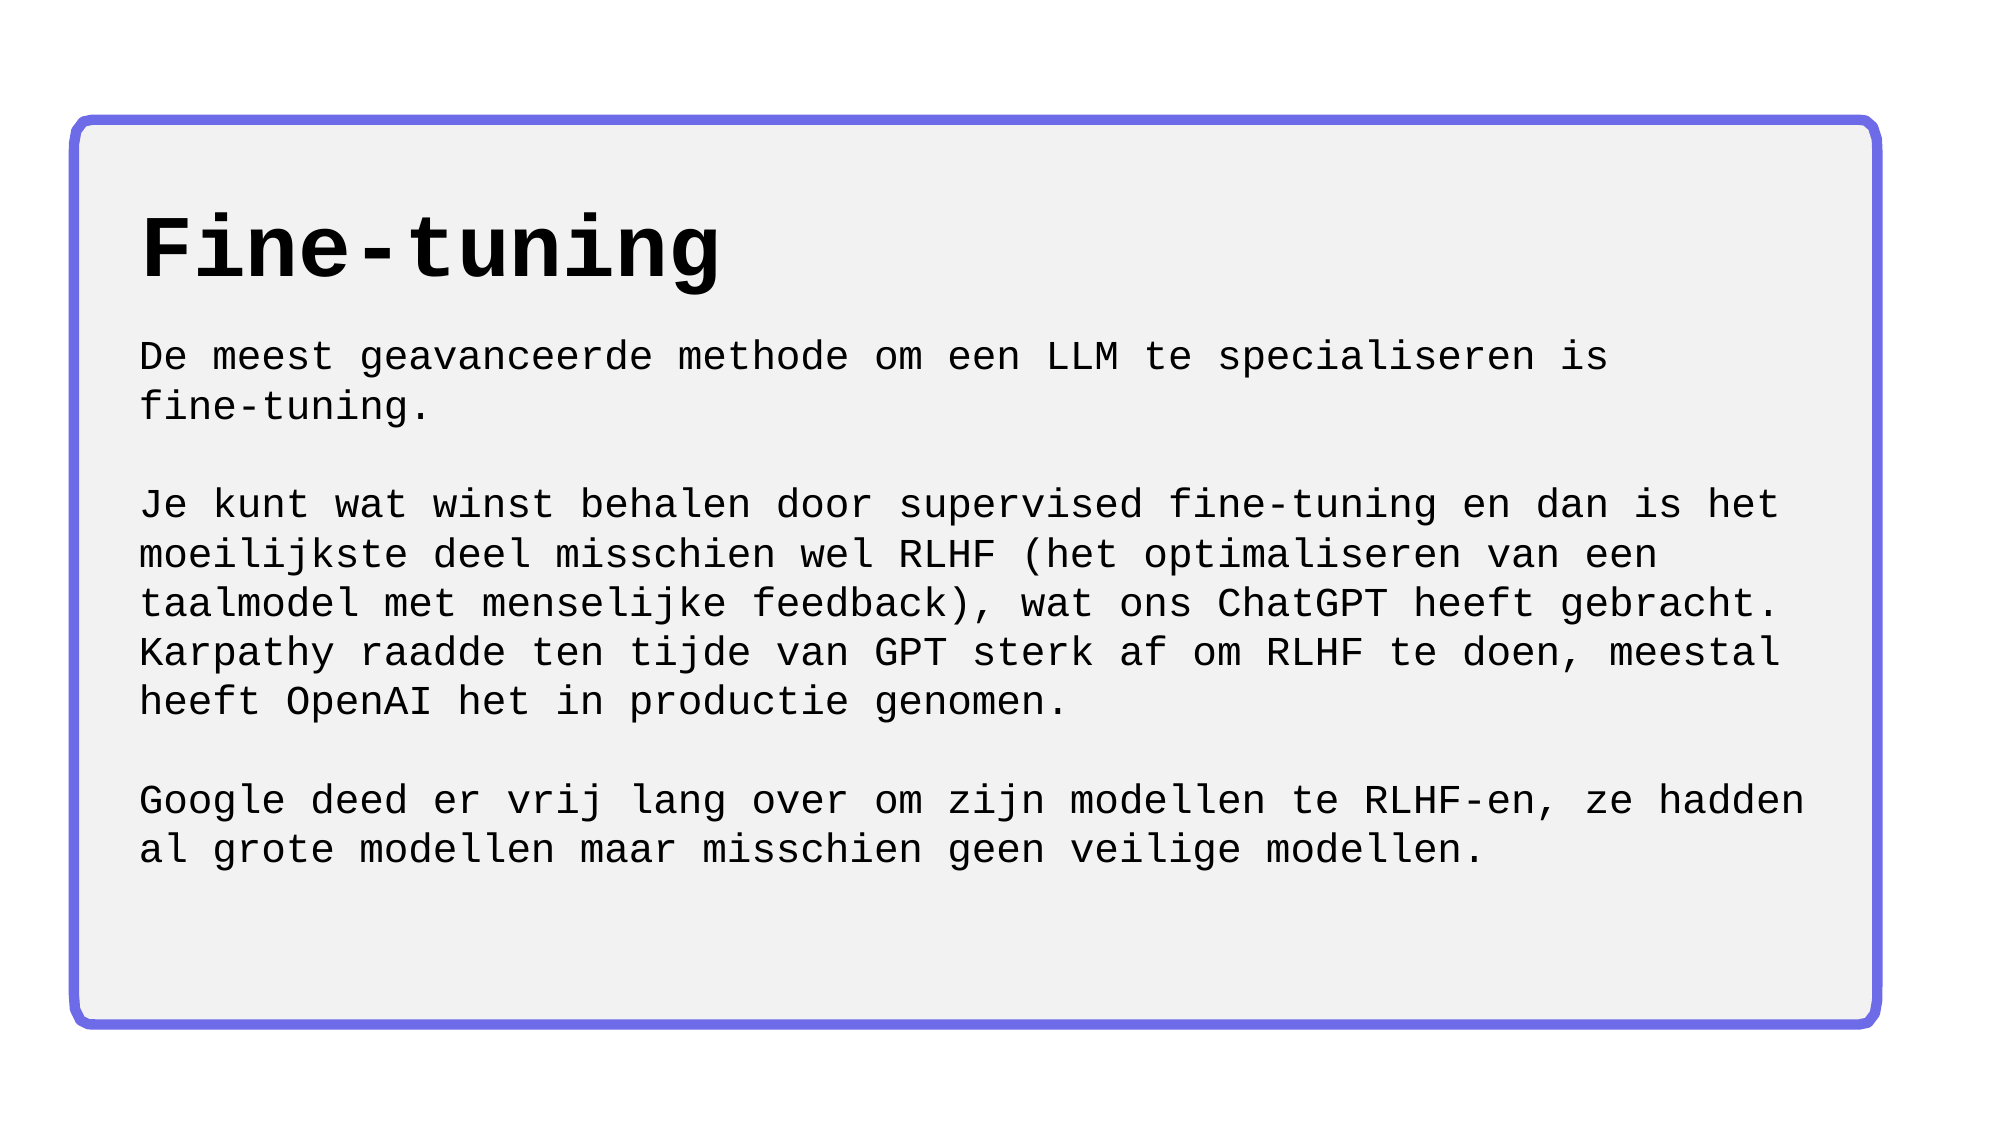

Fine-tuning

De meest geavanceerde methode om een LLM te specialiseren is
fine-tuning.

Je kunt wat winst behalen door supervised fine-tuning en dan is het moeilijkste deel misschien wel RLHF (het optimaliseren van een taalmodel met menselijke feedback), wat ons ChatGPT heeft gebracht. Karpathy raadde ten tijde van GPT sterk af om RLHF te doen, meestal heeft OpenAI het in productie genomen.

Google deed er vrij lang over om zijn modellen te RLHF-en, ze hadden al grote modellen maar misschien geen veilige modellen.